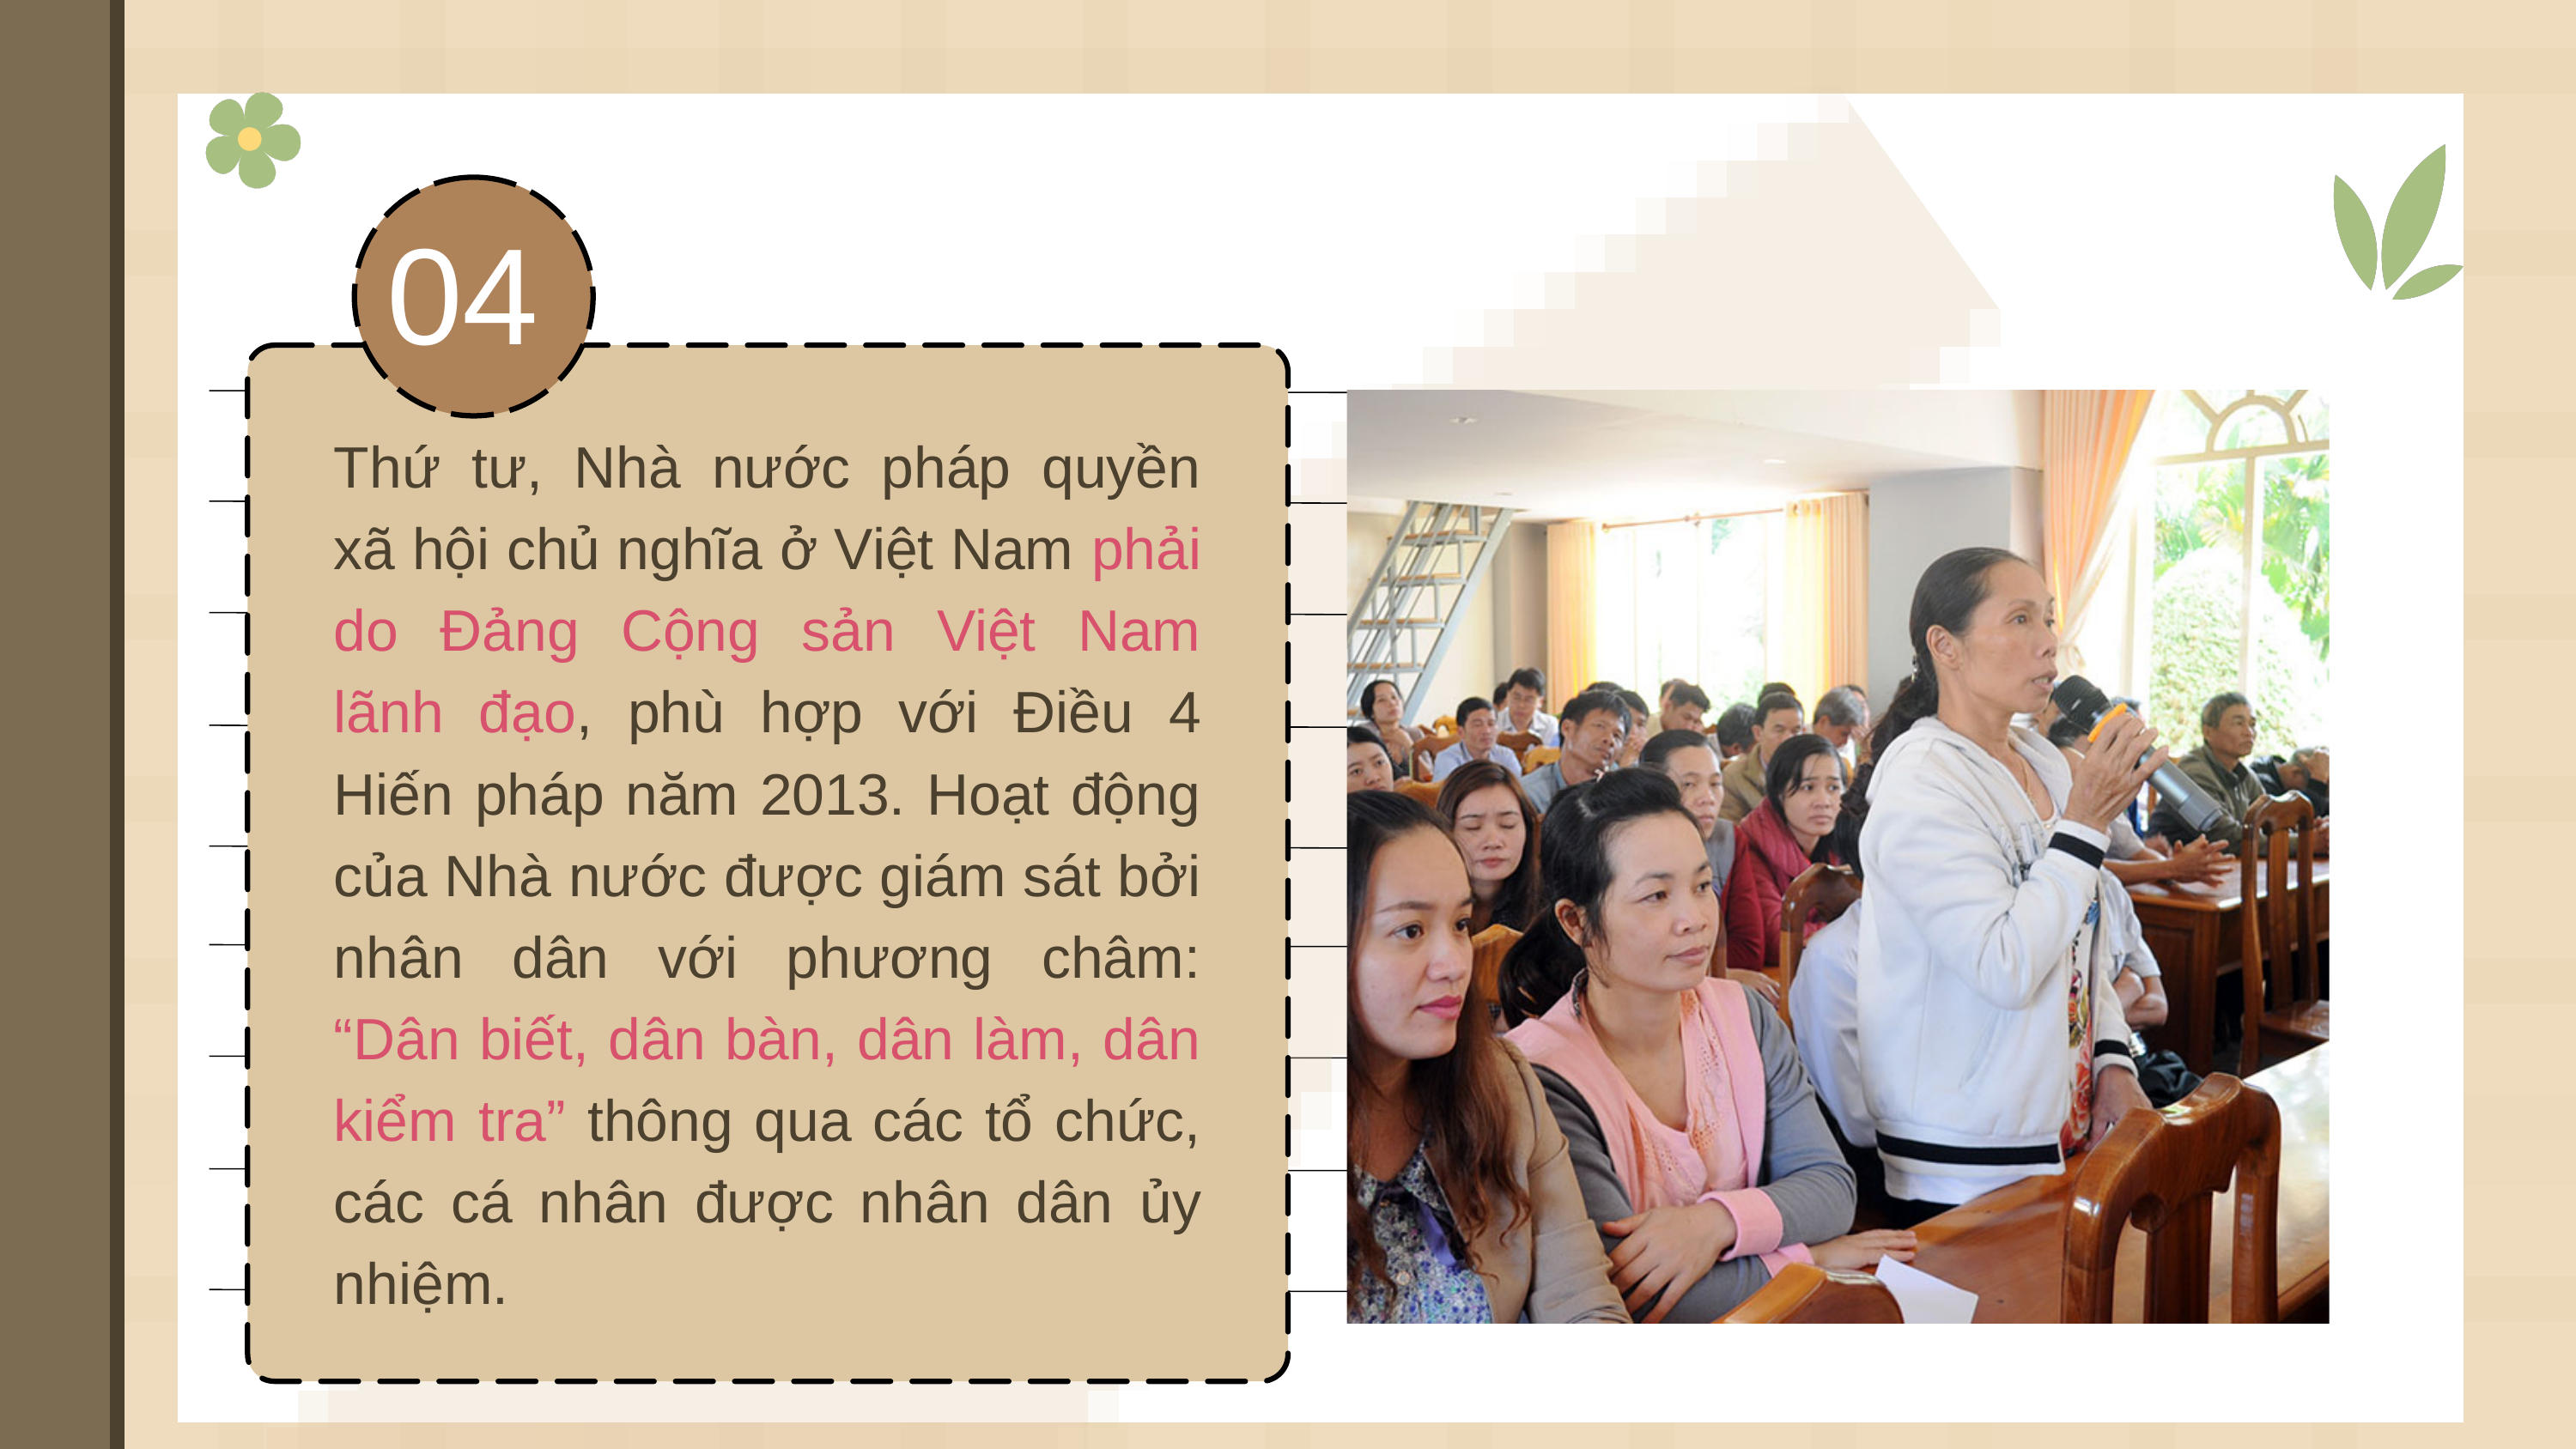

04

Task Name

Task Name
Thứ tư, Nhà nước pháp quyền xã hội chủ nghĩa ở Việt Nam phải do Đảng Cộng sản Việt Nam lãnh đạo, phù hợp với Điều 4 Hiến pháp năm 2013. Hoạt động của Nhà nước được giám sát bởi nhân dân với phương châm: “Dân biết, dân bàn, dân làm, dân kiểm tra” thông qua các tổ chức, các cá nhân được nhân dân ủy nhiệm.